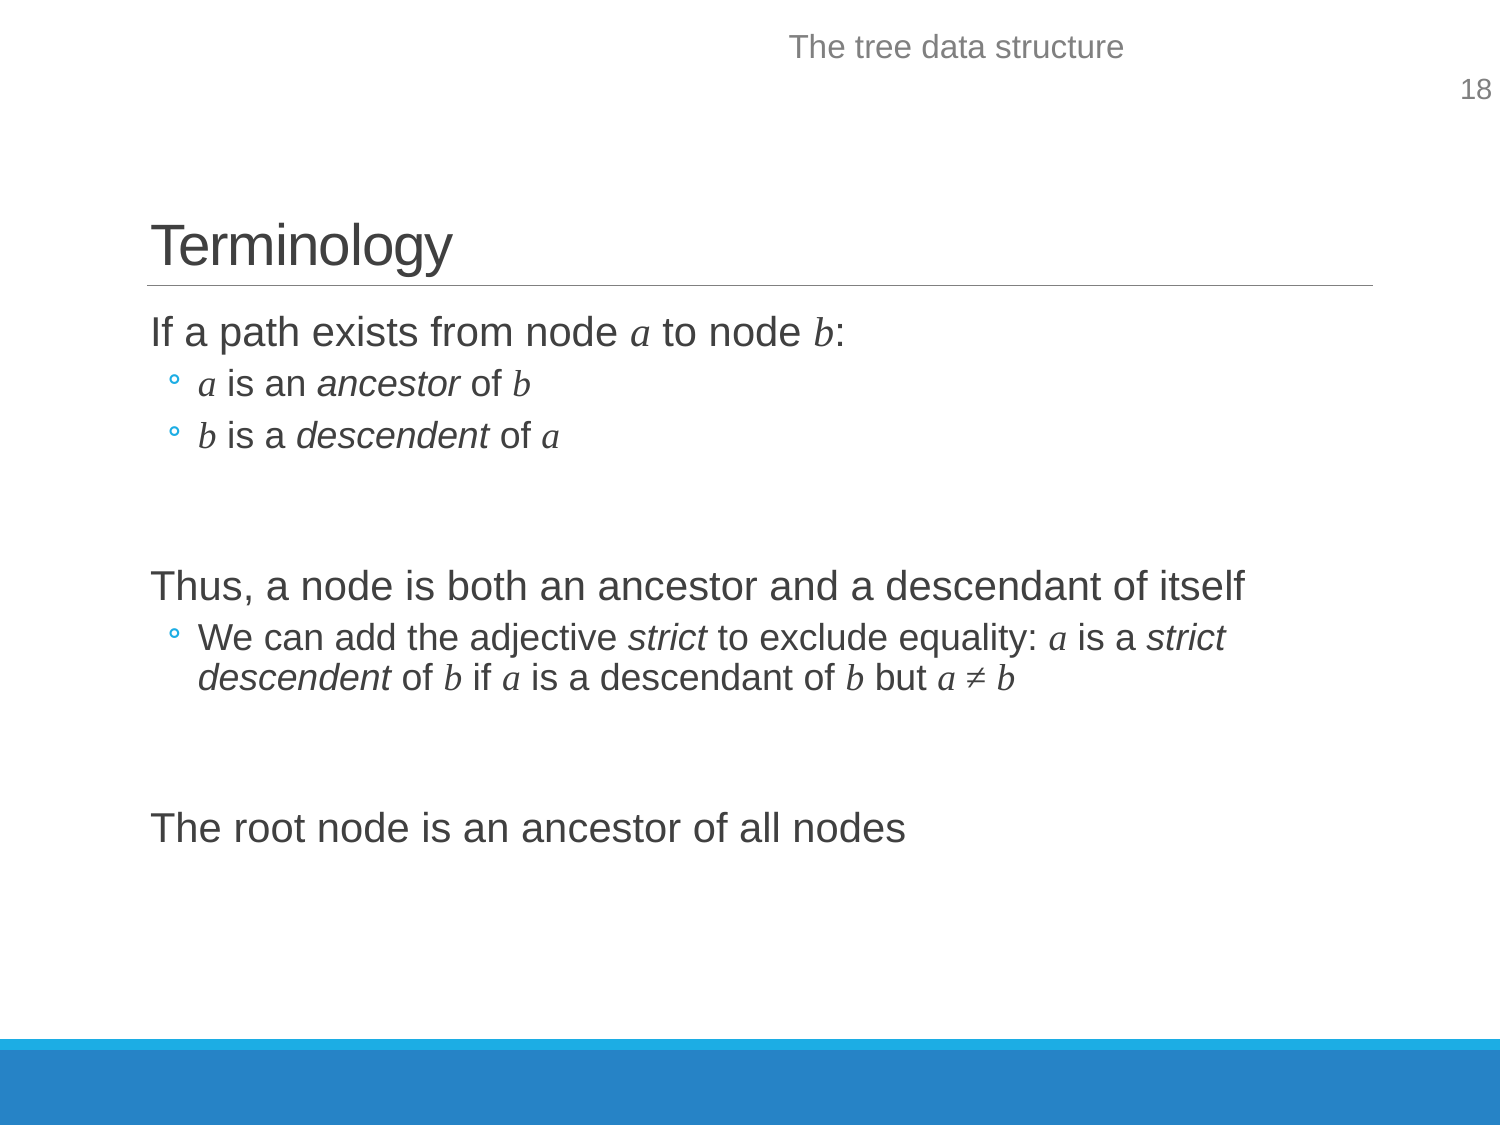

# Terminology
	If a path exists from node a to node b:
a is an ancestor of b
b is a descendent of a

	Thus, a node is both an ancestor and a descendant of itself
We can add the adjective strict to exclude equality: a is a strict descendent of b if a is a descendant of b but a ≠ b

	The root node is an ancestor of all nodes